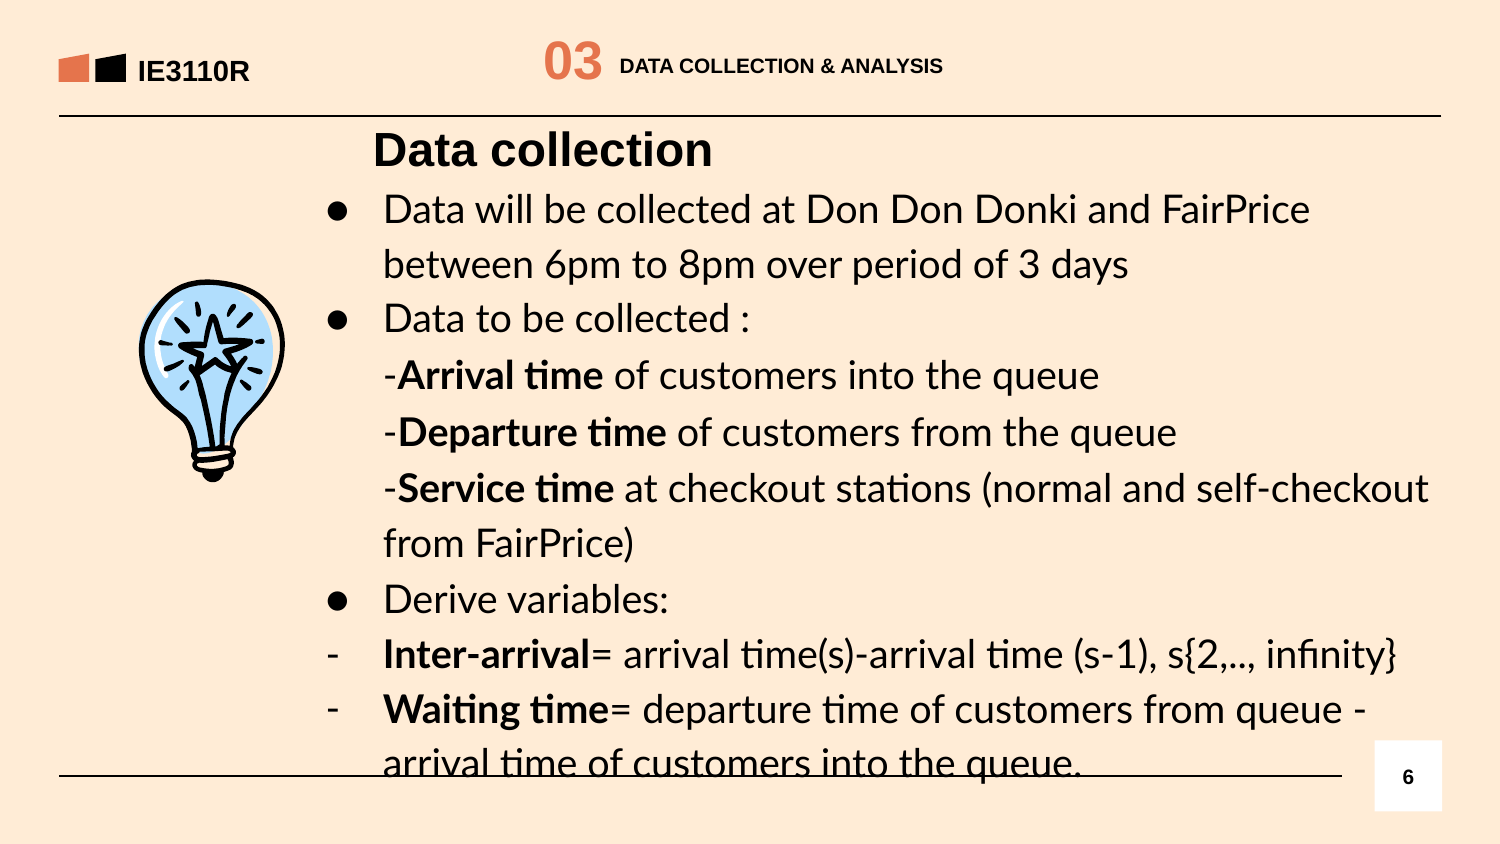

03
# DATA COLLECTION & ANALYSIS
IE3110R

Data collection

Data will be collected at Don Don Donki and FairPrice between 6pm to 8pm over period of 3 days
Data to be collected :
-Arrival time of customers into the queue
-Departure time of customers from the queue
-Service time at checkout stations (normal and self-checkout from FairPrice)
Derive variables:
Inter-arrival= arrival time(s)-arrival time (s-1), s{2,.., infinity}
Waiting time= departure time of customers from queue - arrival time of customers into the queue.

6